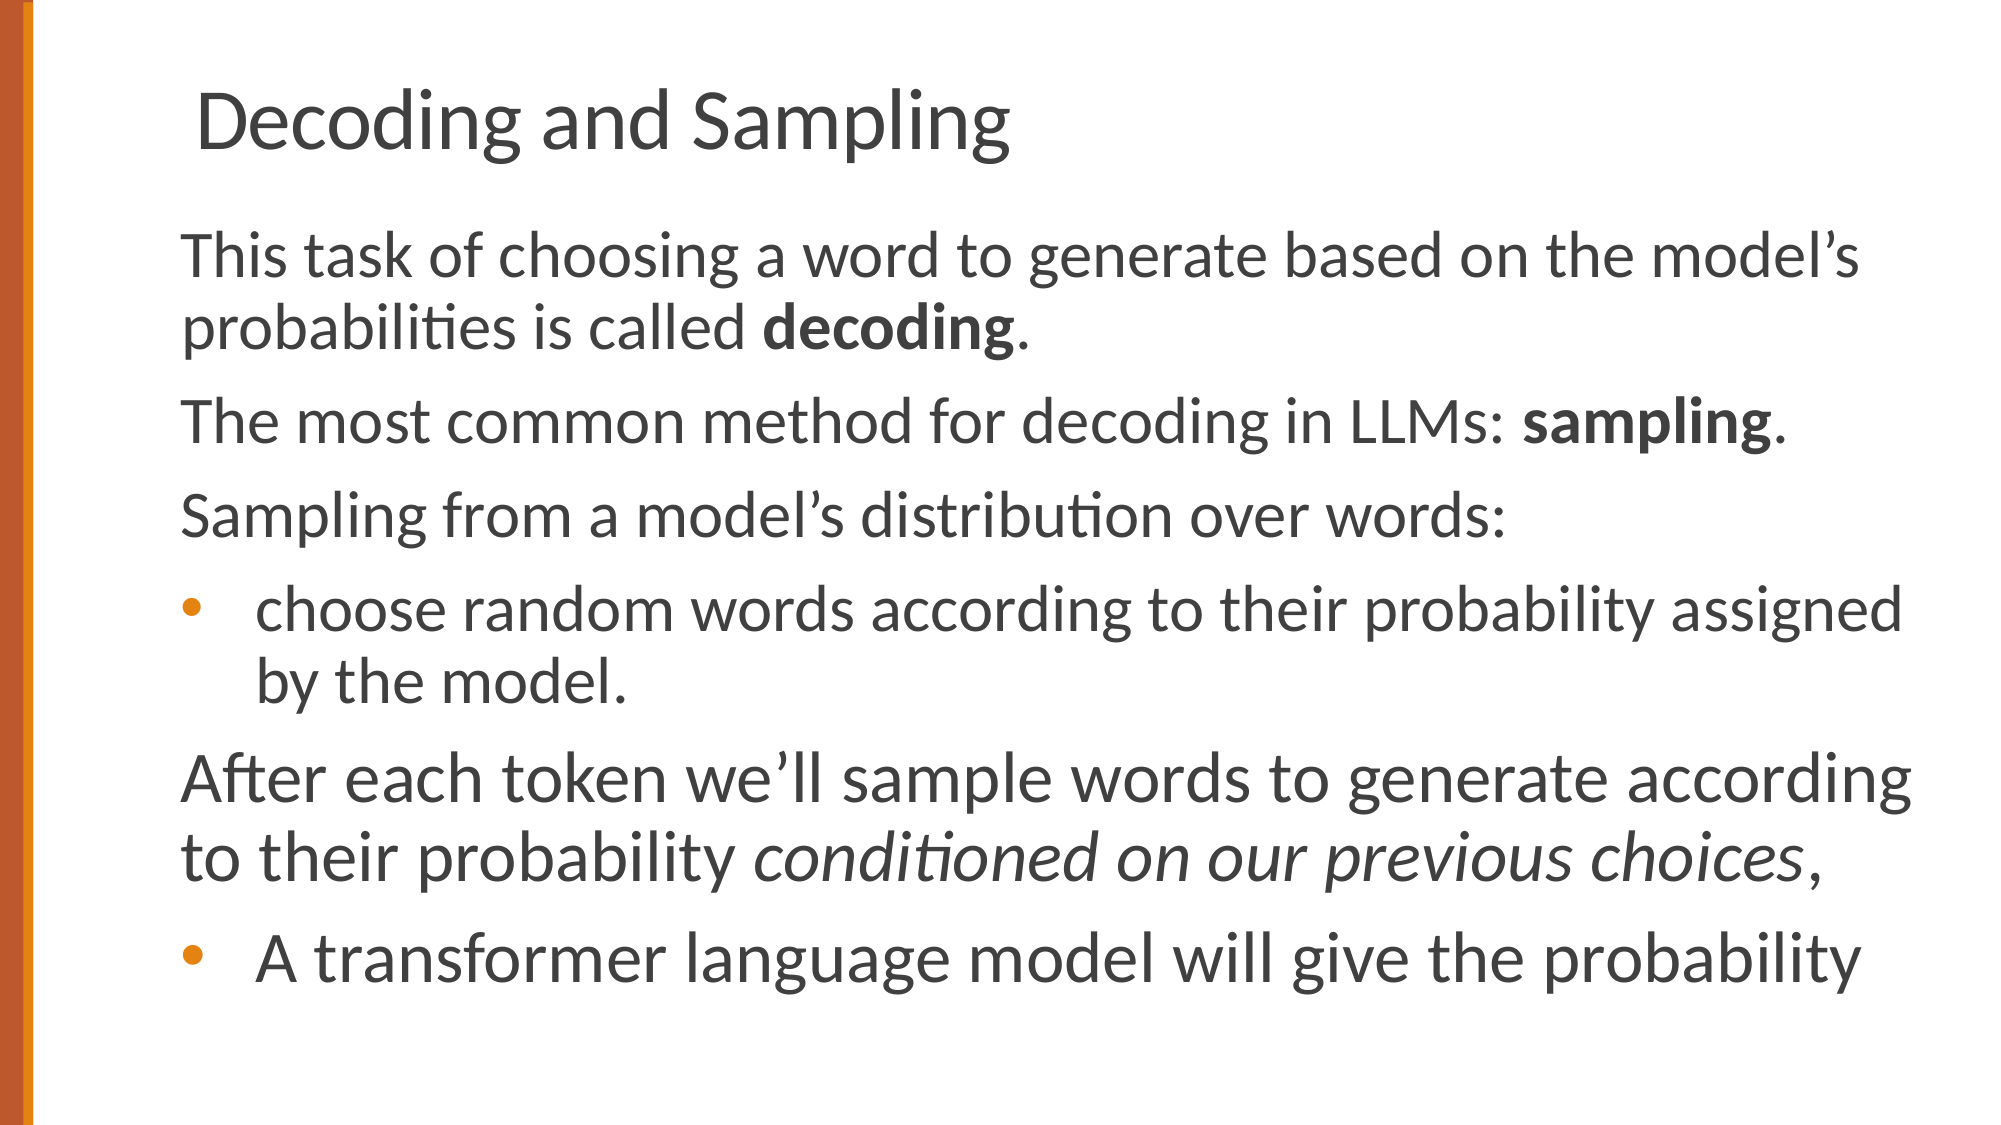

# Decoding and Sampling
This task of choosing a word to generate based on the model’s probabilities is called decoding.
The most common method for decoding in LLMs: sampling.
Sampling from a model’s distribution over words:
choose random words according to their probability assigned by the model.
After each token we’ll sample words to generate according to their probability conditioned on our previous choices,
A transformer language model will give the probability